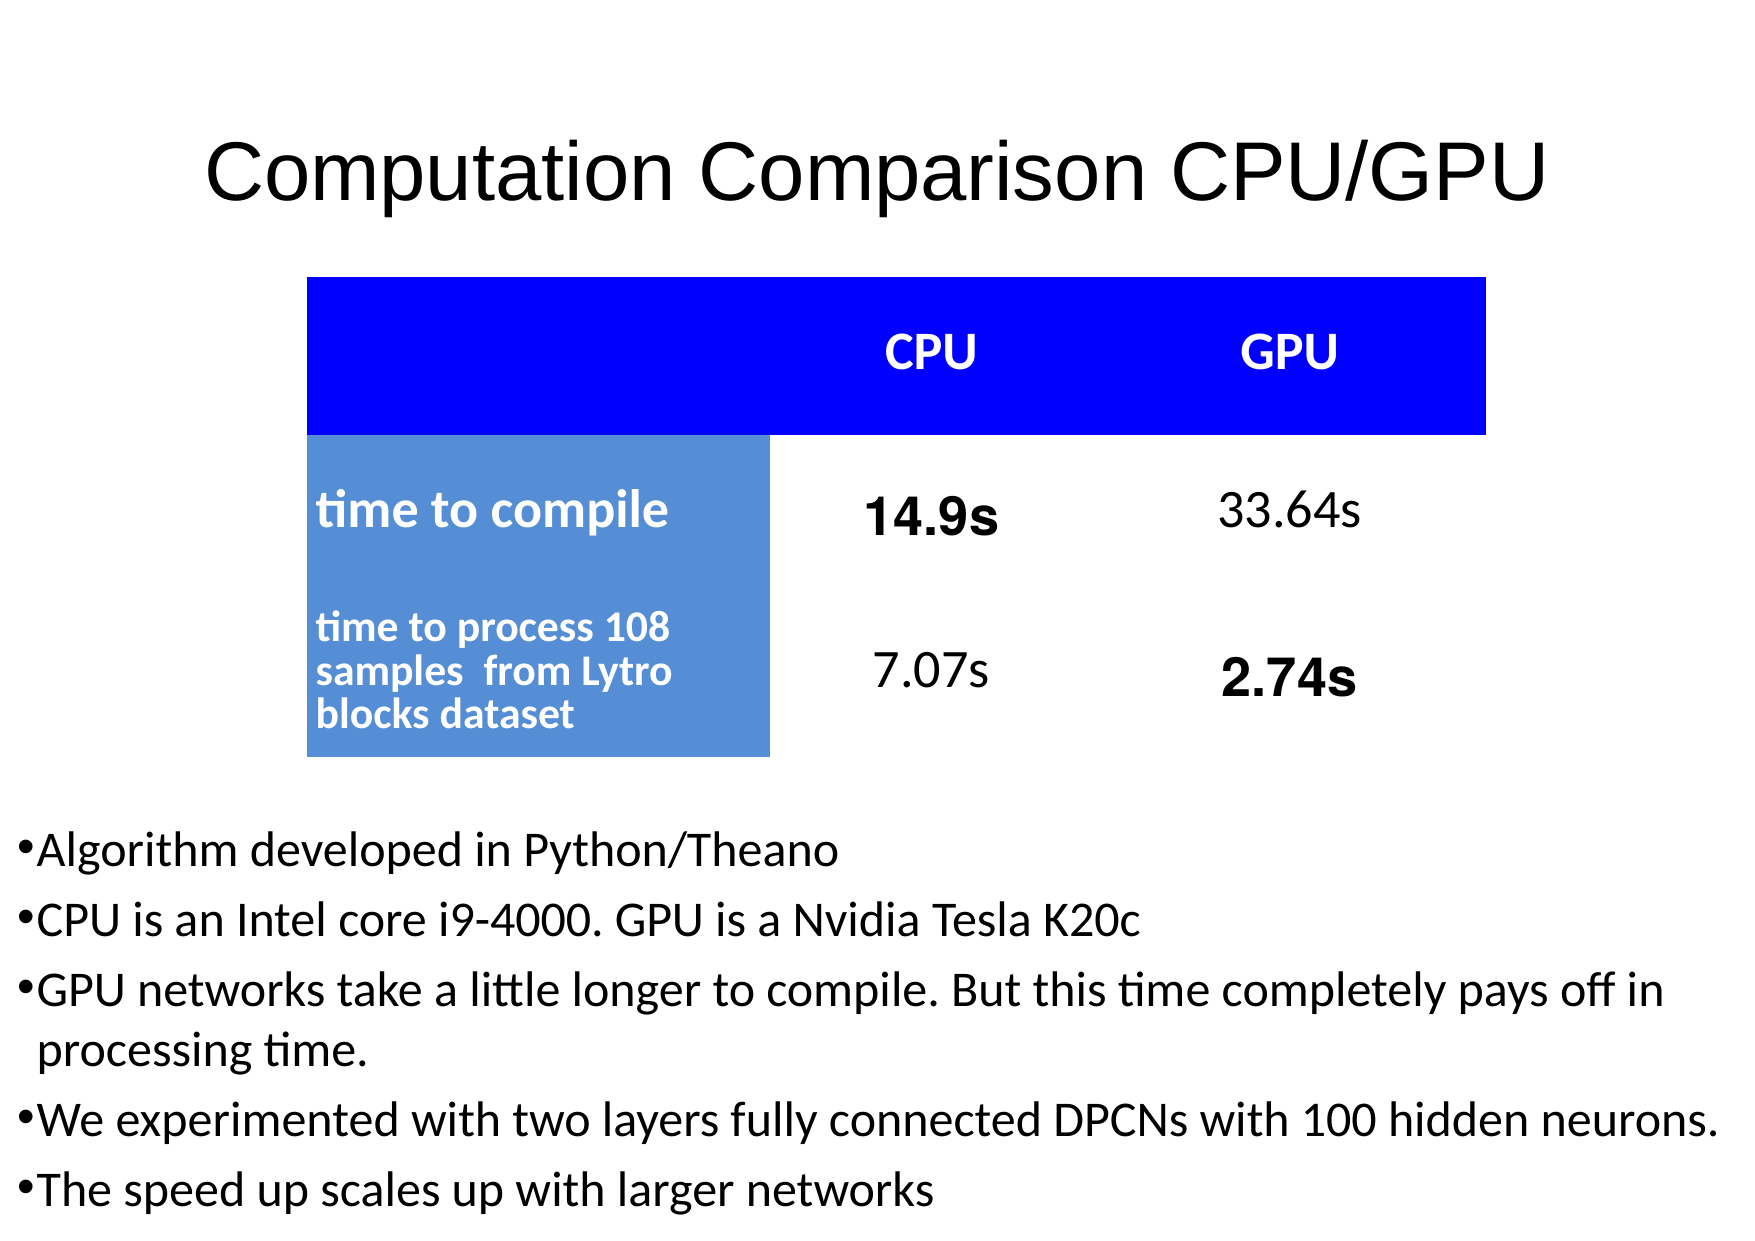

# Computation Comparison CPU/GPU
|  | CPU | GPU |
| --- | --- | --- |
| time to compile | 14.9s | 33.64s |
| time to process 108 samples from Lytro blocks dataset | 7.07s | 2.74s |

Algorithm developed in Python/Theano
CPU is an Intel core i9-4000. GPU is a Nvidia Tesla K20c
GPU networks take a little longer to compile. But this time completely pays off in processing time.
We experimented with two layers fully connected DPCNs with 100 hidden neurons.
The speed up scales up with larger networks